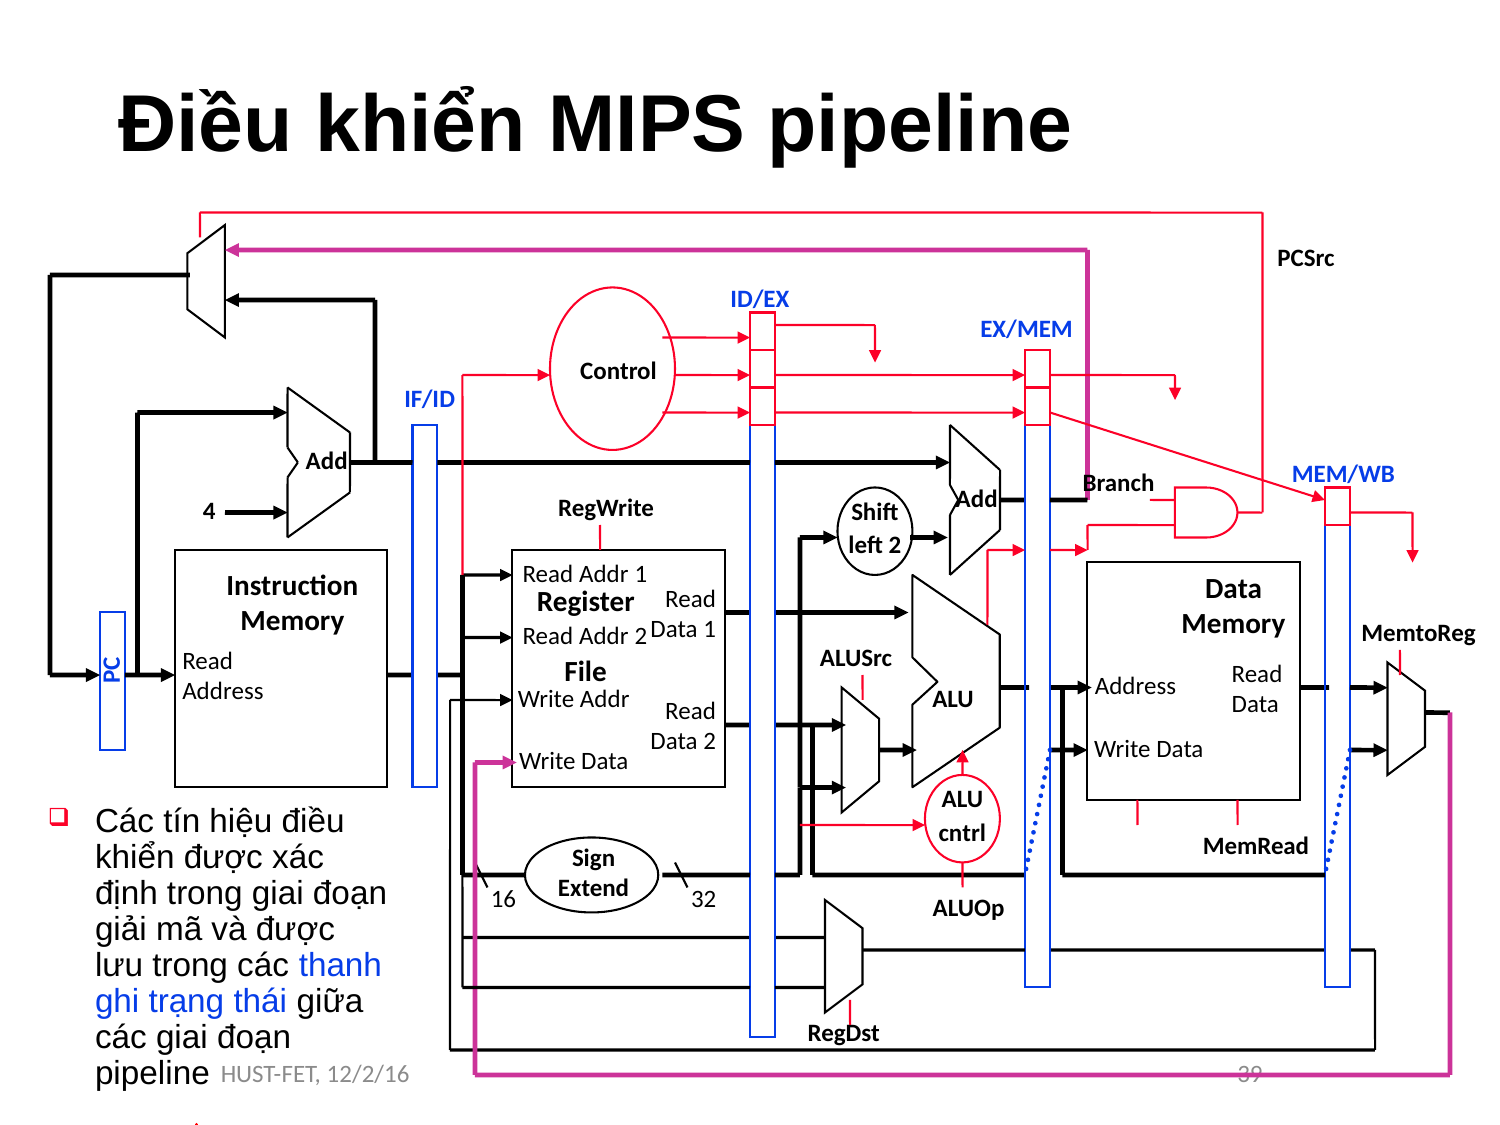

# Điều khiển MIPS pipeline

PCSrc

Control

Branch
RegWrite

MemtoReg
ALUSrc

ALU
cntrl

MemRead

ALUOp

RegDst

ID/EX

EX/MEM
IF/ID

Add
MEM/WB

Add
4

Shift
left 2

Read Addr 1

Instruction
Memory

Data
Memory

Register

File
Read
 Data 1

Read Addr 2

Read
Address

PC
Read
Data
Address

Write Addr
ALU
Read
 Data 2

Write Data

Write Data

Sign
Extend

16

32

Các tín hiệu điều khiển được xác định trong giai đoạn giải mã và được lưu trong các thanh ghi trạng thái giữa các giai đoạn pipeline
HUST-FET, 12/2/16
39